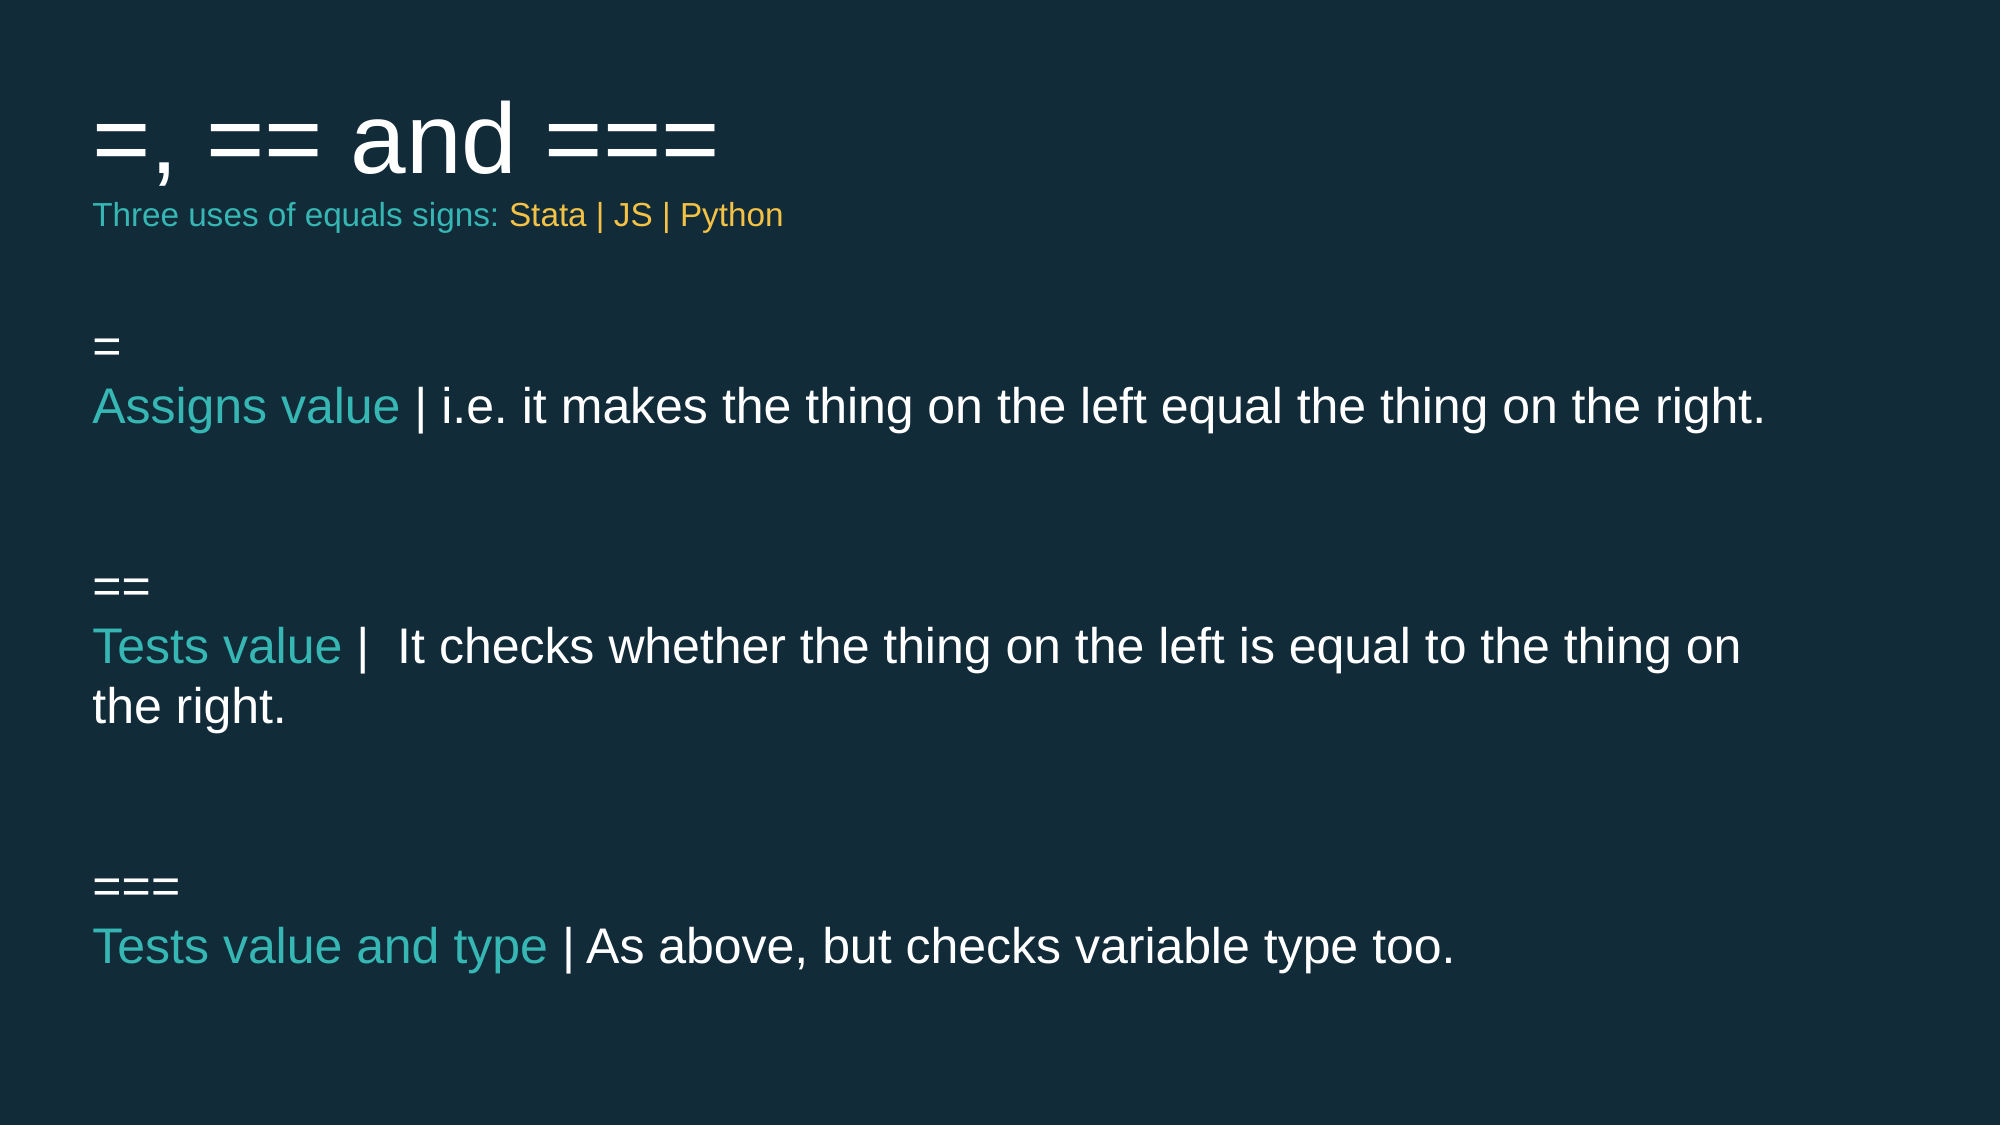

=, == and ===
Three uses of equals signs: Stata | JS | Python

=
Assigns value | i.e. it makes the thing on the left equal the thing on the right.

==
Tests value |  It checks whether the thing on the left is equal to the thing on the right.

===
Tests value and type | As above, but checks variable type too.